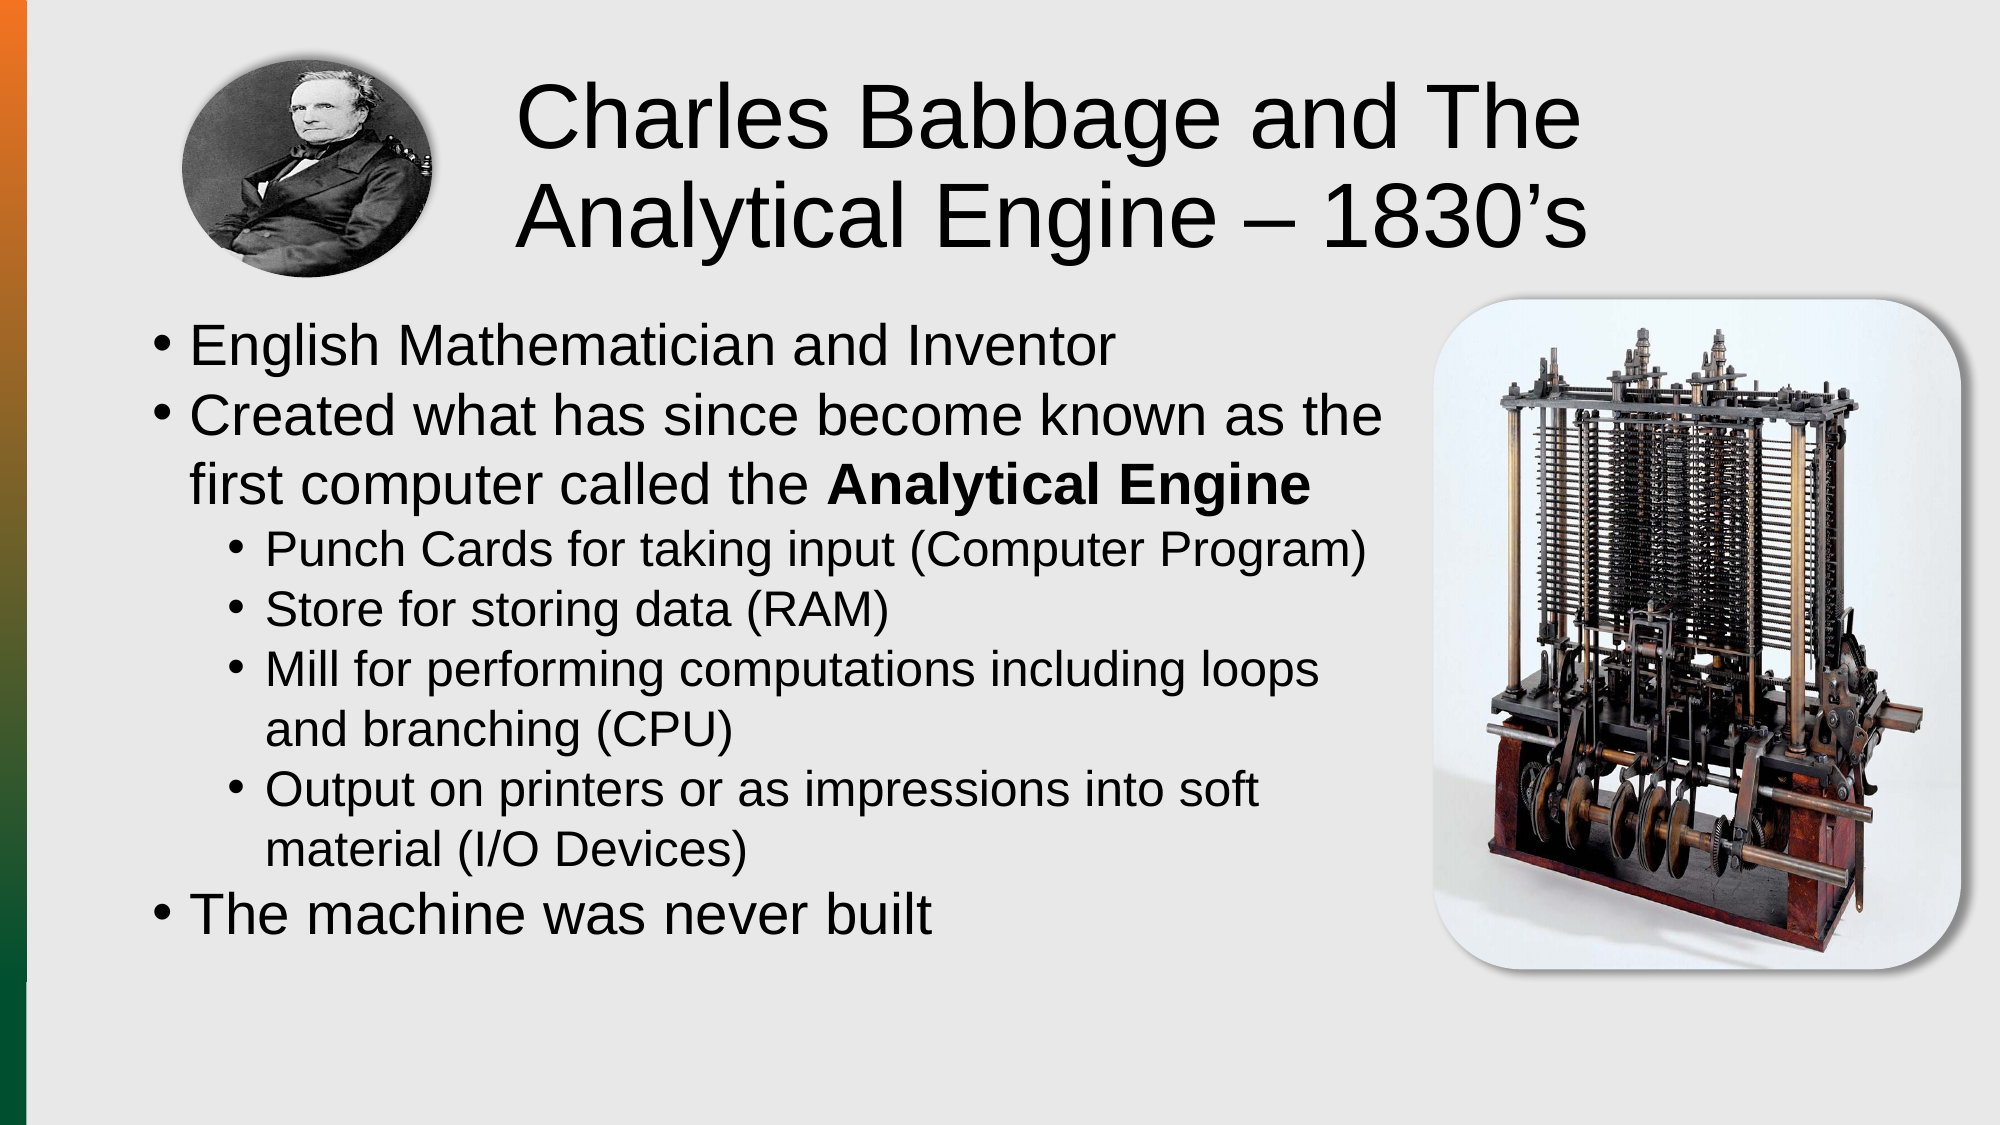

# Charles Babbage and The Analytical Engine – 1830’s

English Mathematician and Inventor
Created what has since become known as the first computer called the Analytical Engine
Punch Cards for taking input (Computer Program)
Store for storing data (RAM)
Mill for performing computations including loops and branching (CPU)
Output on printers or as impressions into soft material (I/O Devices)
The machine was never built